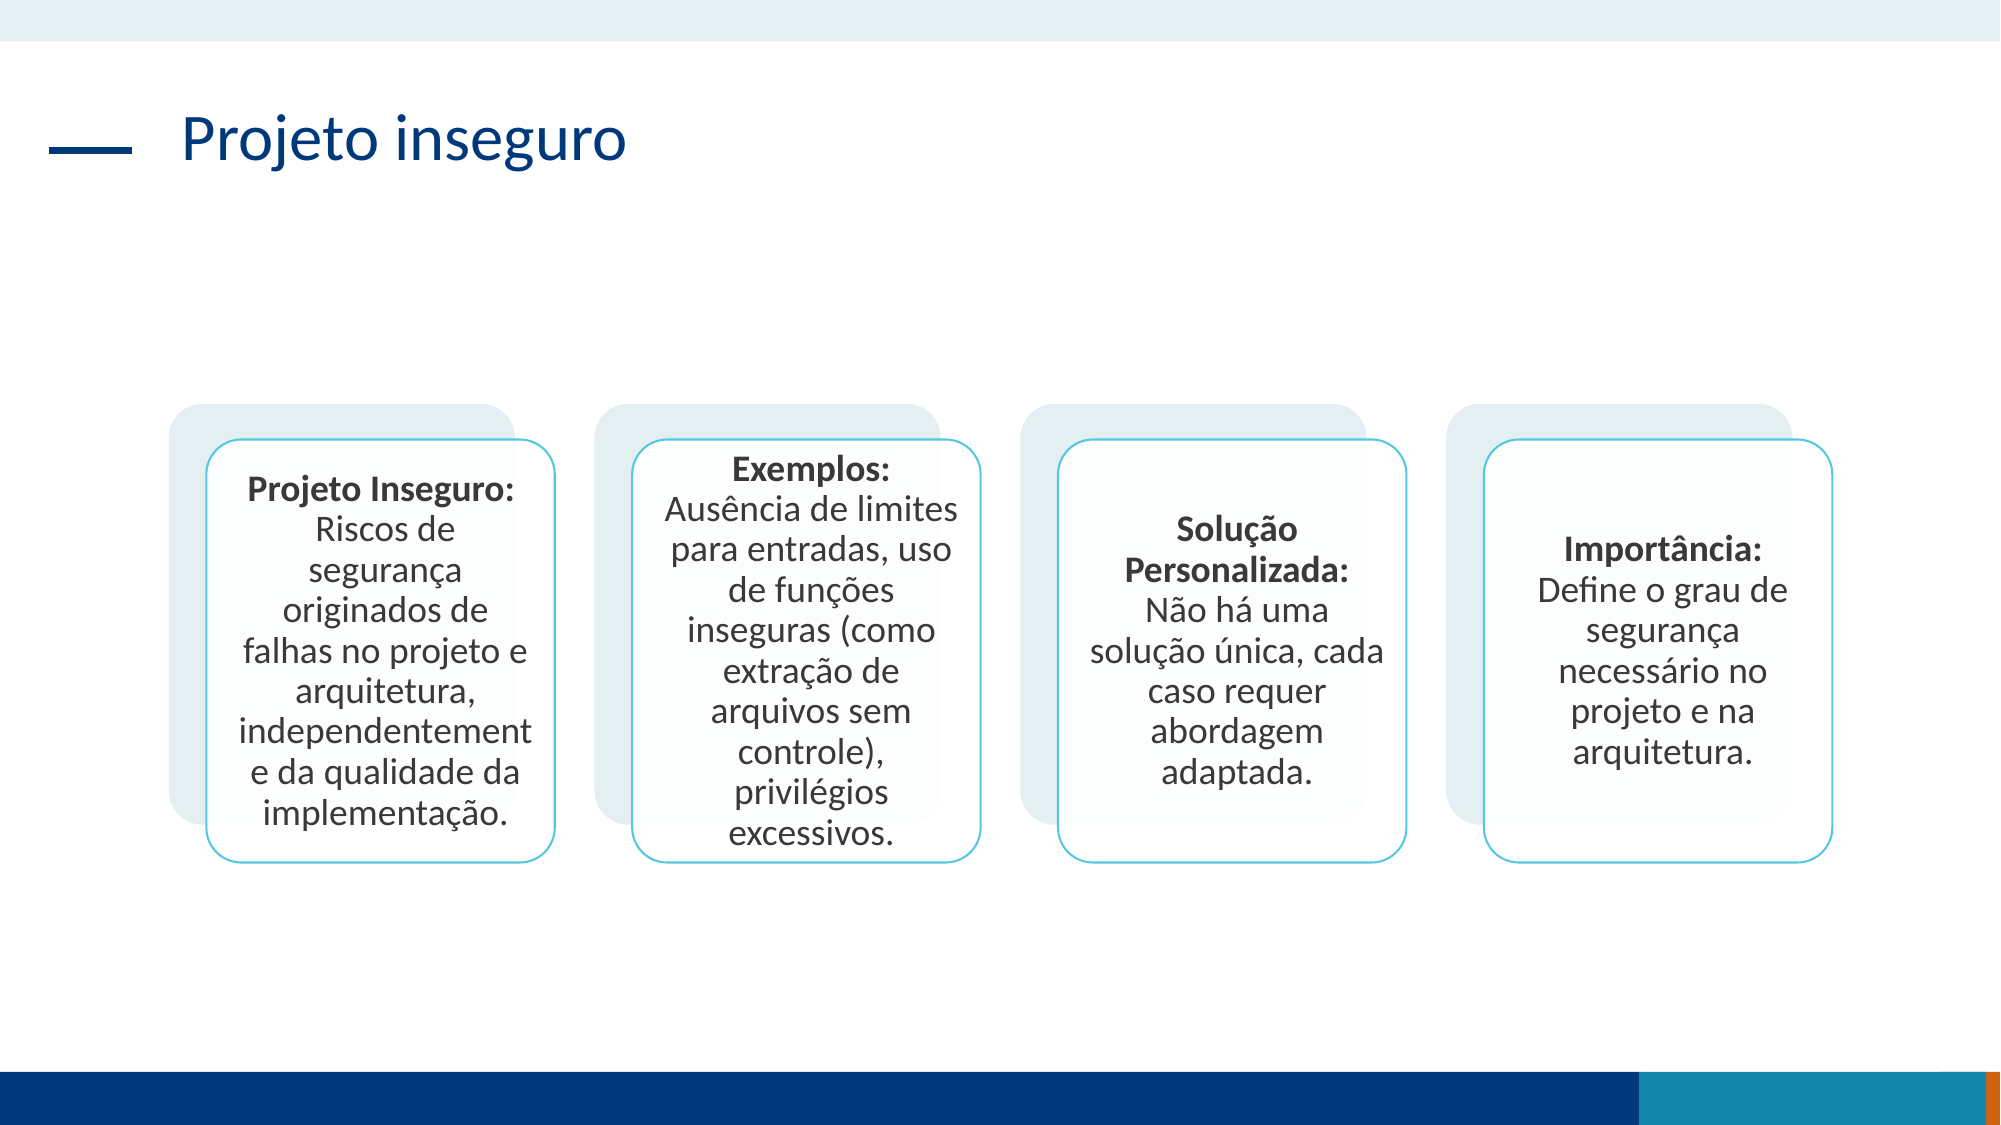

Projeto inseguro

Projeto Inseguro:  Riscos de segurança originados de falhas no projeto e arquitetura, independentemente da qualidade da implementação.
Exemplos: Ausência de limites para entradas, uso de funções inseguras (como extração de arquivos sem controle), privilégios excessivos.
Solução Personalizada: Não há uma solução única, cada caso requer abordagem adaptada.
Importância: Define o grau de segurança necessário no projeto e na arquitetura.